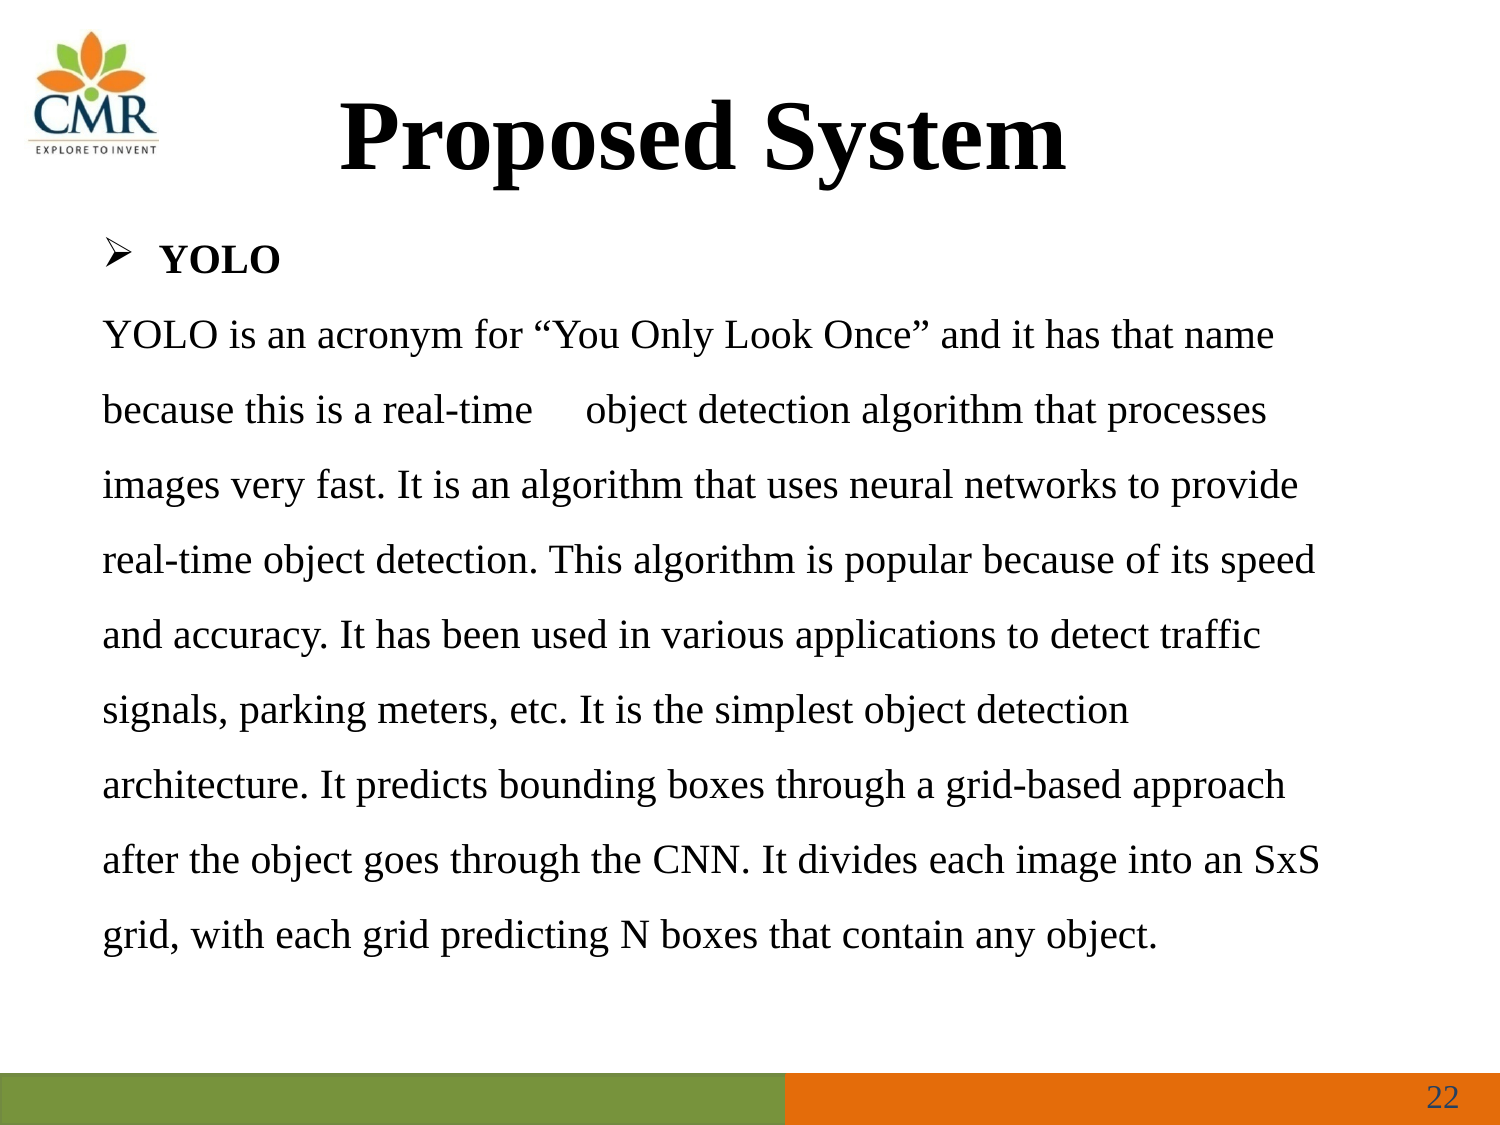

Proposed System
YOLO
YOLO is an acronym for “You Only Look Once” and it has that name because this is a real-time     object detection algorithm that processes images very fast. It is an algorithm that uses neural networks to provide real-time object detection. This algorithm is popular because of its speed and accuracy. It has been used in various applications to detect traffic signals, parking meters, etc. It is the simplest object detection architecture. It predicts bounding boxes through a grid-based approach after the object goes through the CNN. It divides each image into an SxS grid, with each grid predicting N boxes that contain any object.
22